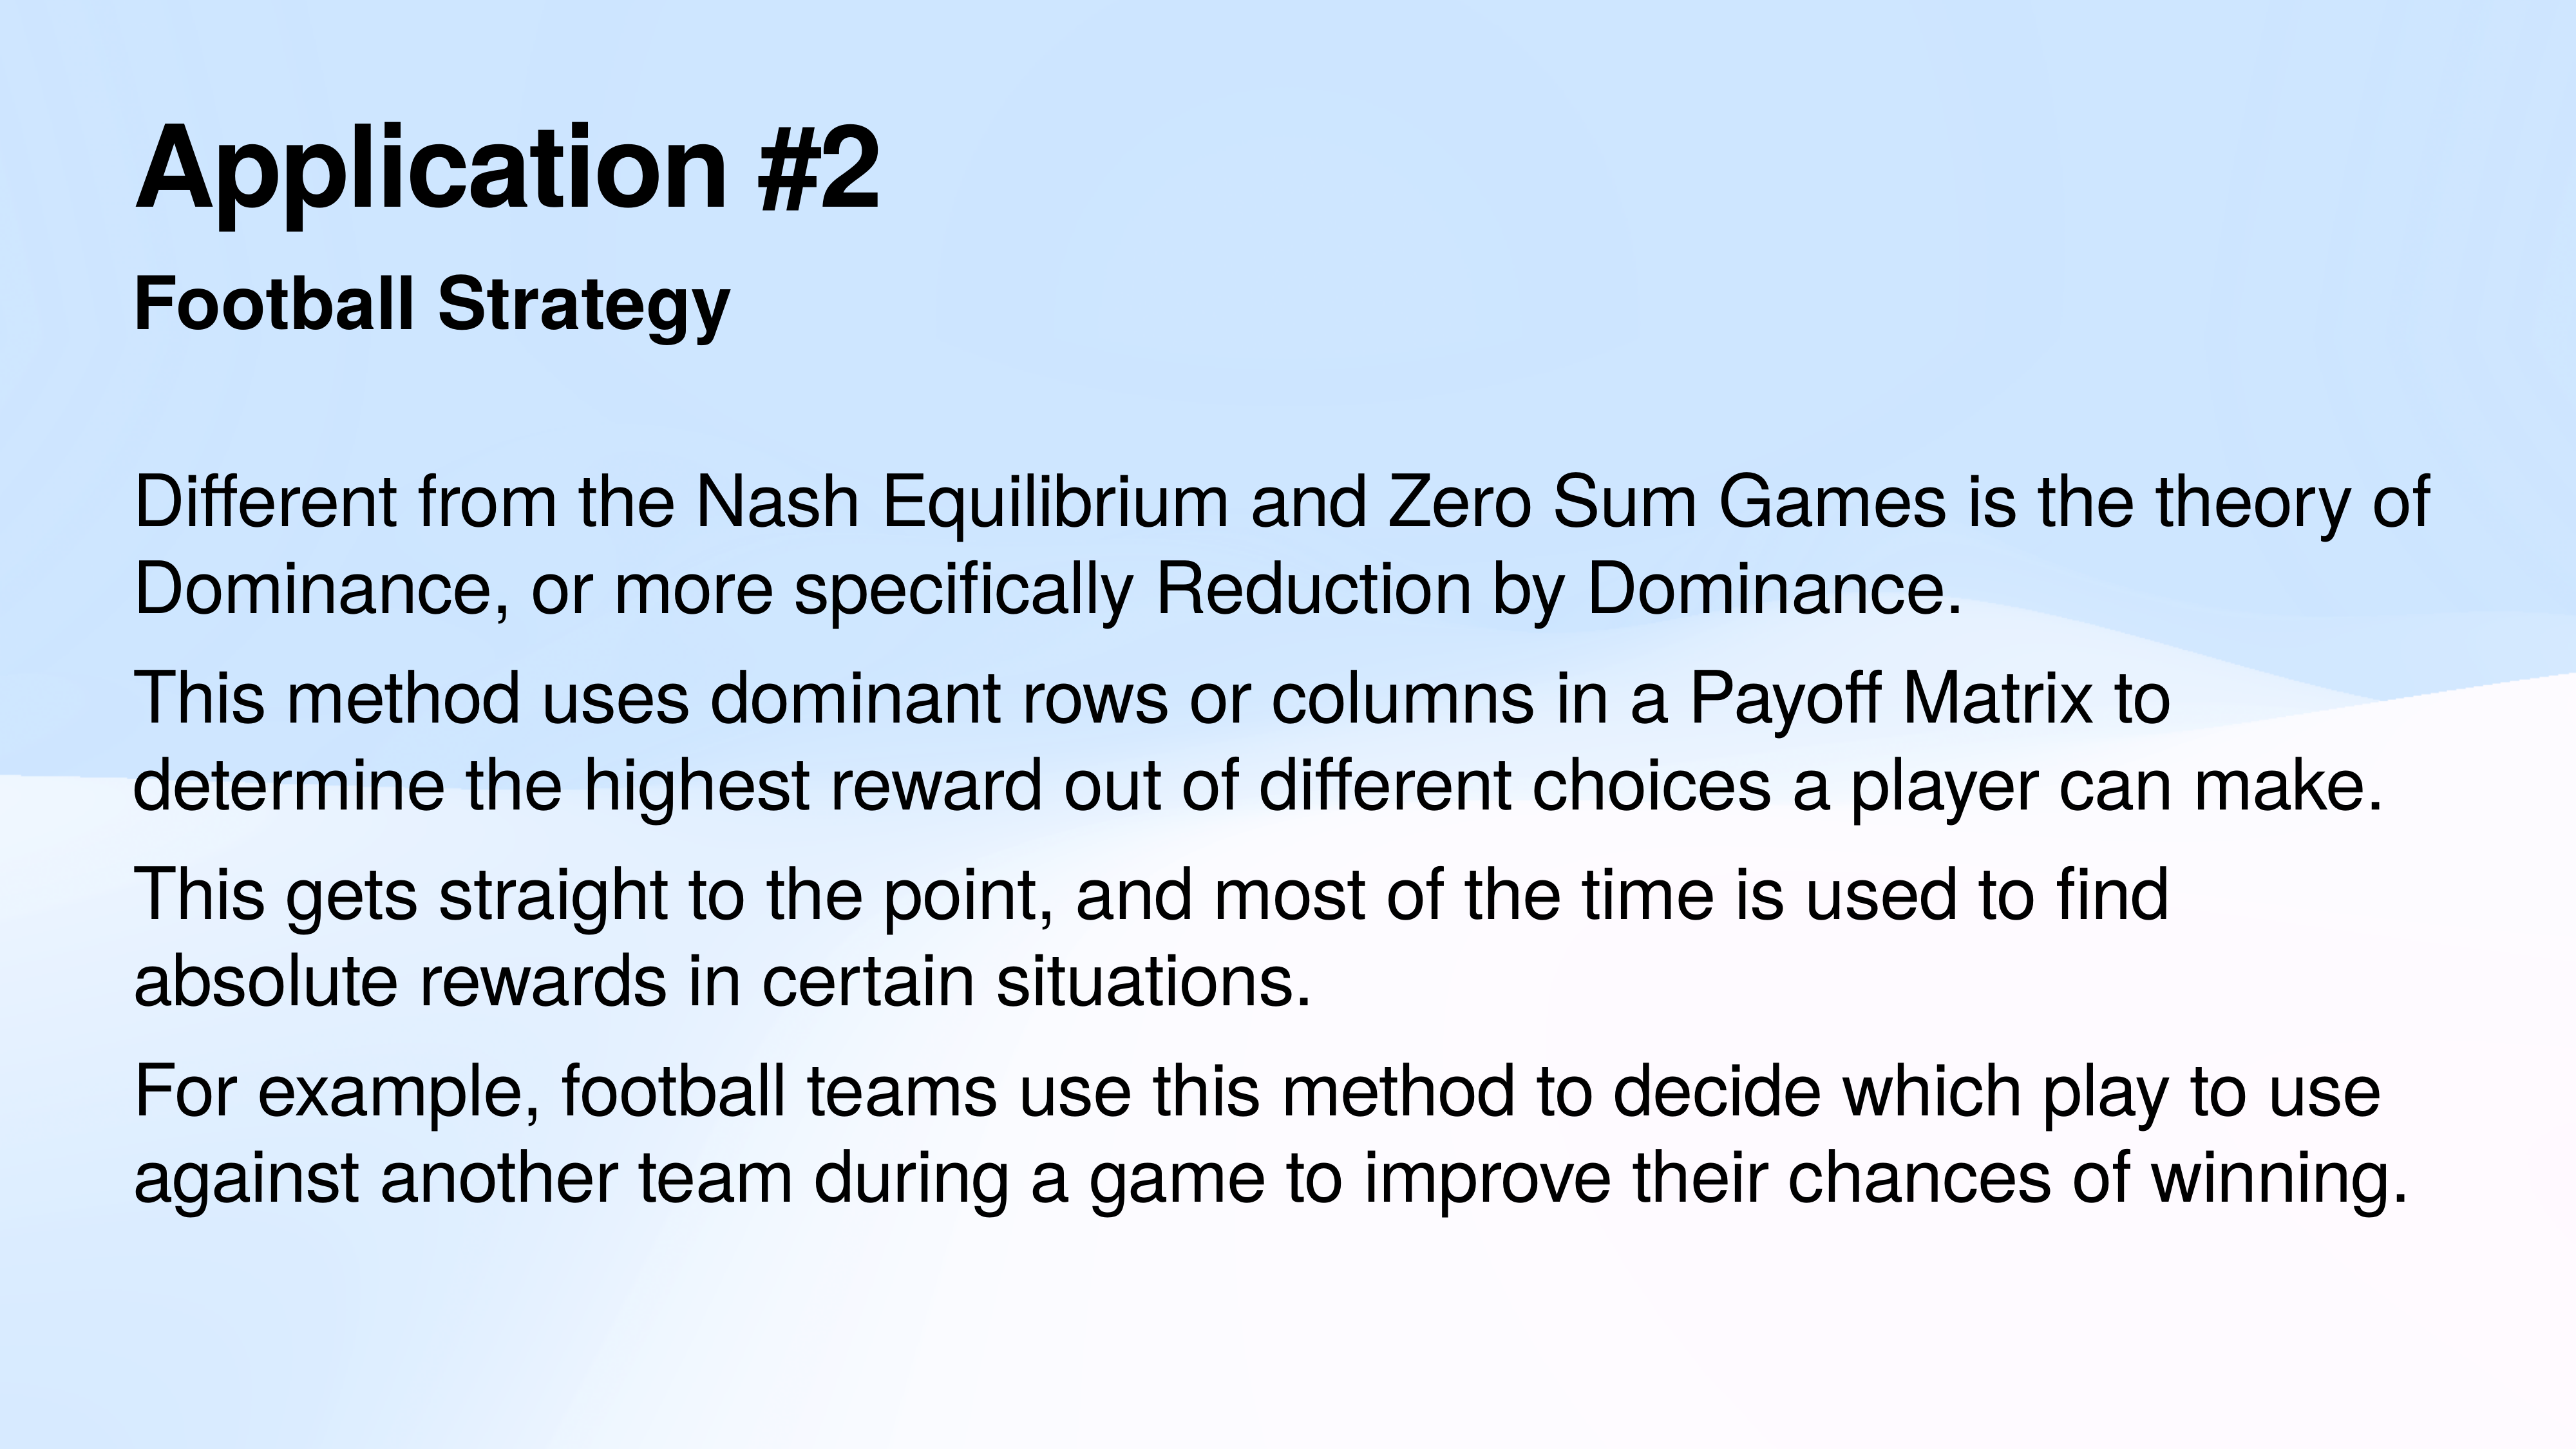

# Application #2
Football Strategy
Different from the Nash Equilibrium and Zero Sum Games is the theory of Dominance, or more specifically Reduction by Dominance.
This method uses dominant rows or columns in a Payoff Matrix to determine the highest reward out of different choices a player can make.
This gets straight to the point, and most of the time is used to find absolute rewards in certain situations.
For example, football teams use this method to decide which play to use against another team during a game to improve their chances of winning.